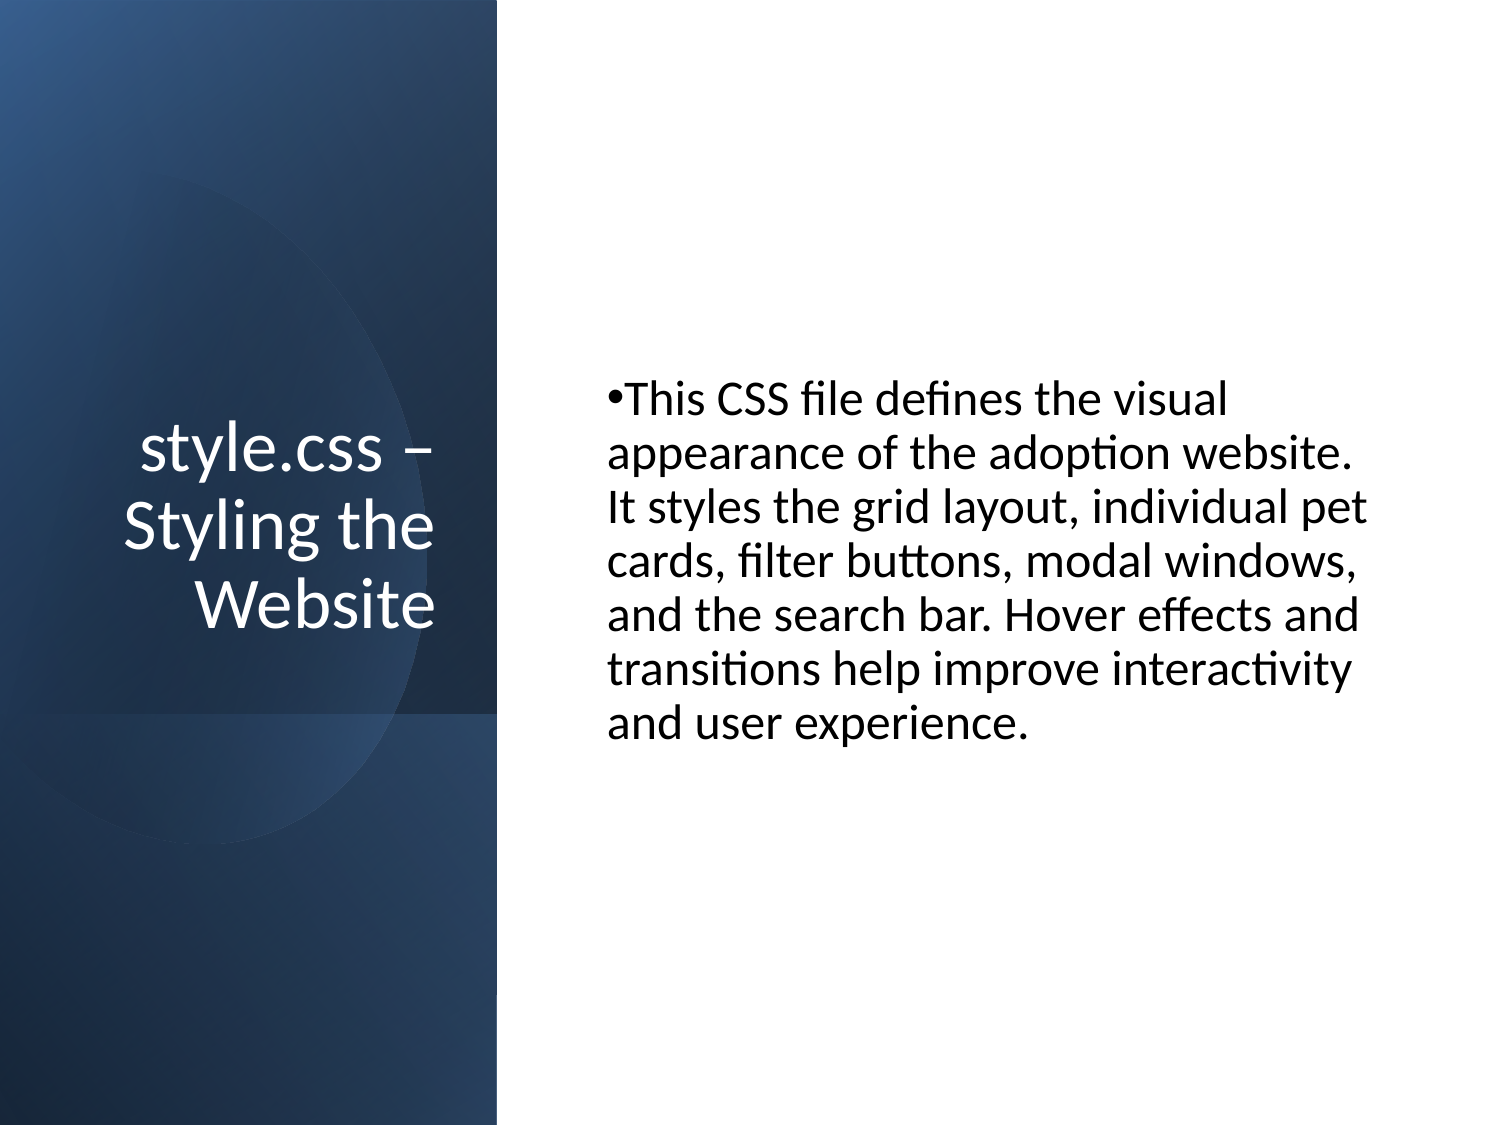

# style.css – Styling the Website
This CSS file defines the visual appearance of the adoption website. It styles the grid layout, individual pet cards, filter buttons, modal windows, and the search bar. Hover effects and transitions help improve interactivity and user experience.